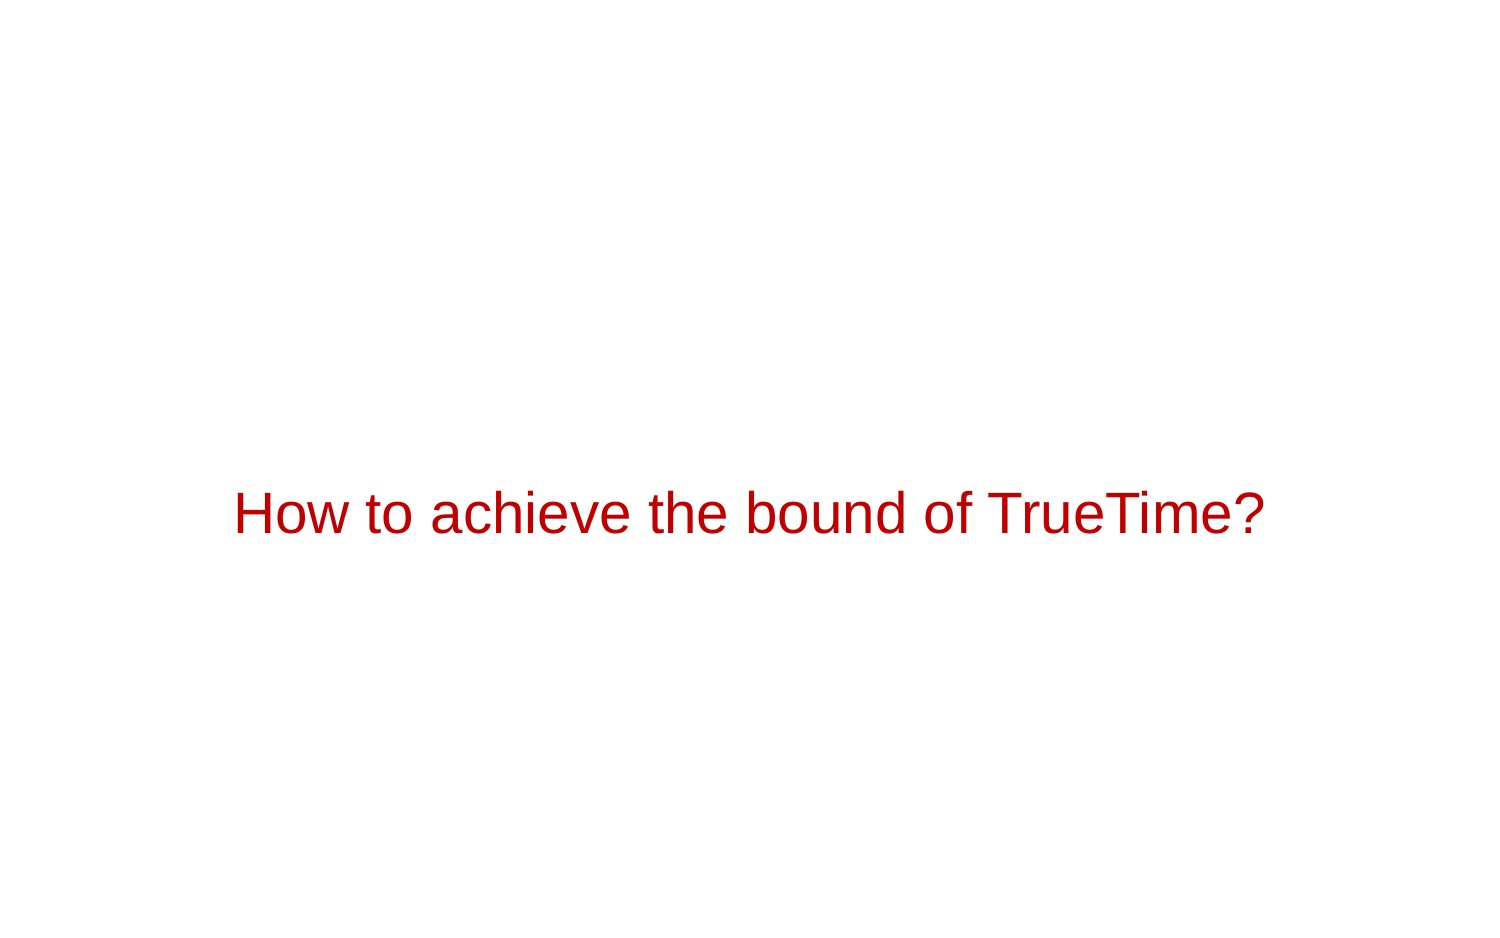

#
How to achieve the bound of TrueTime?